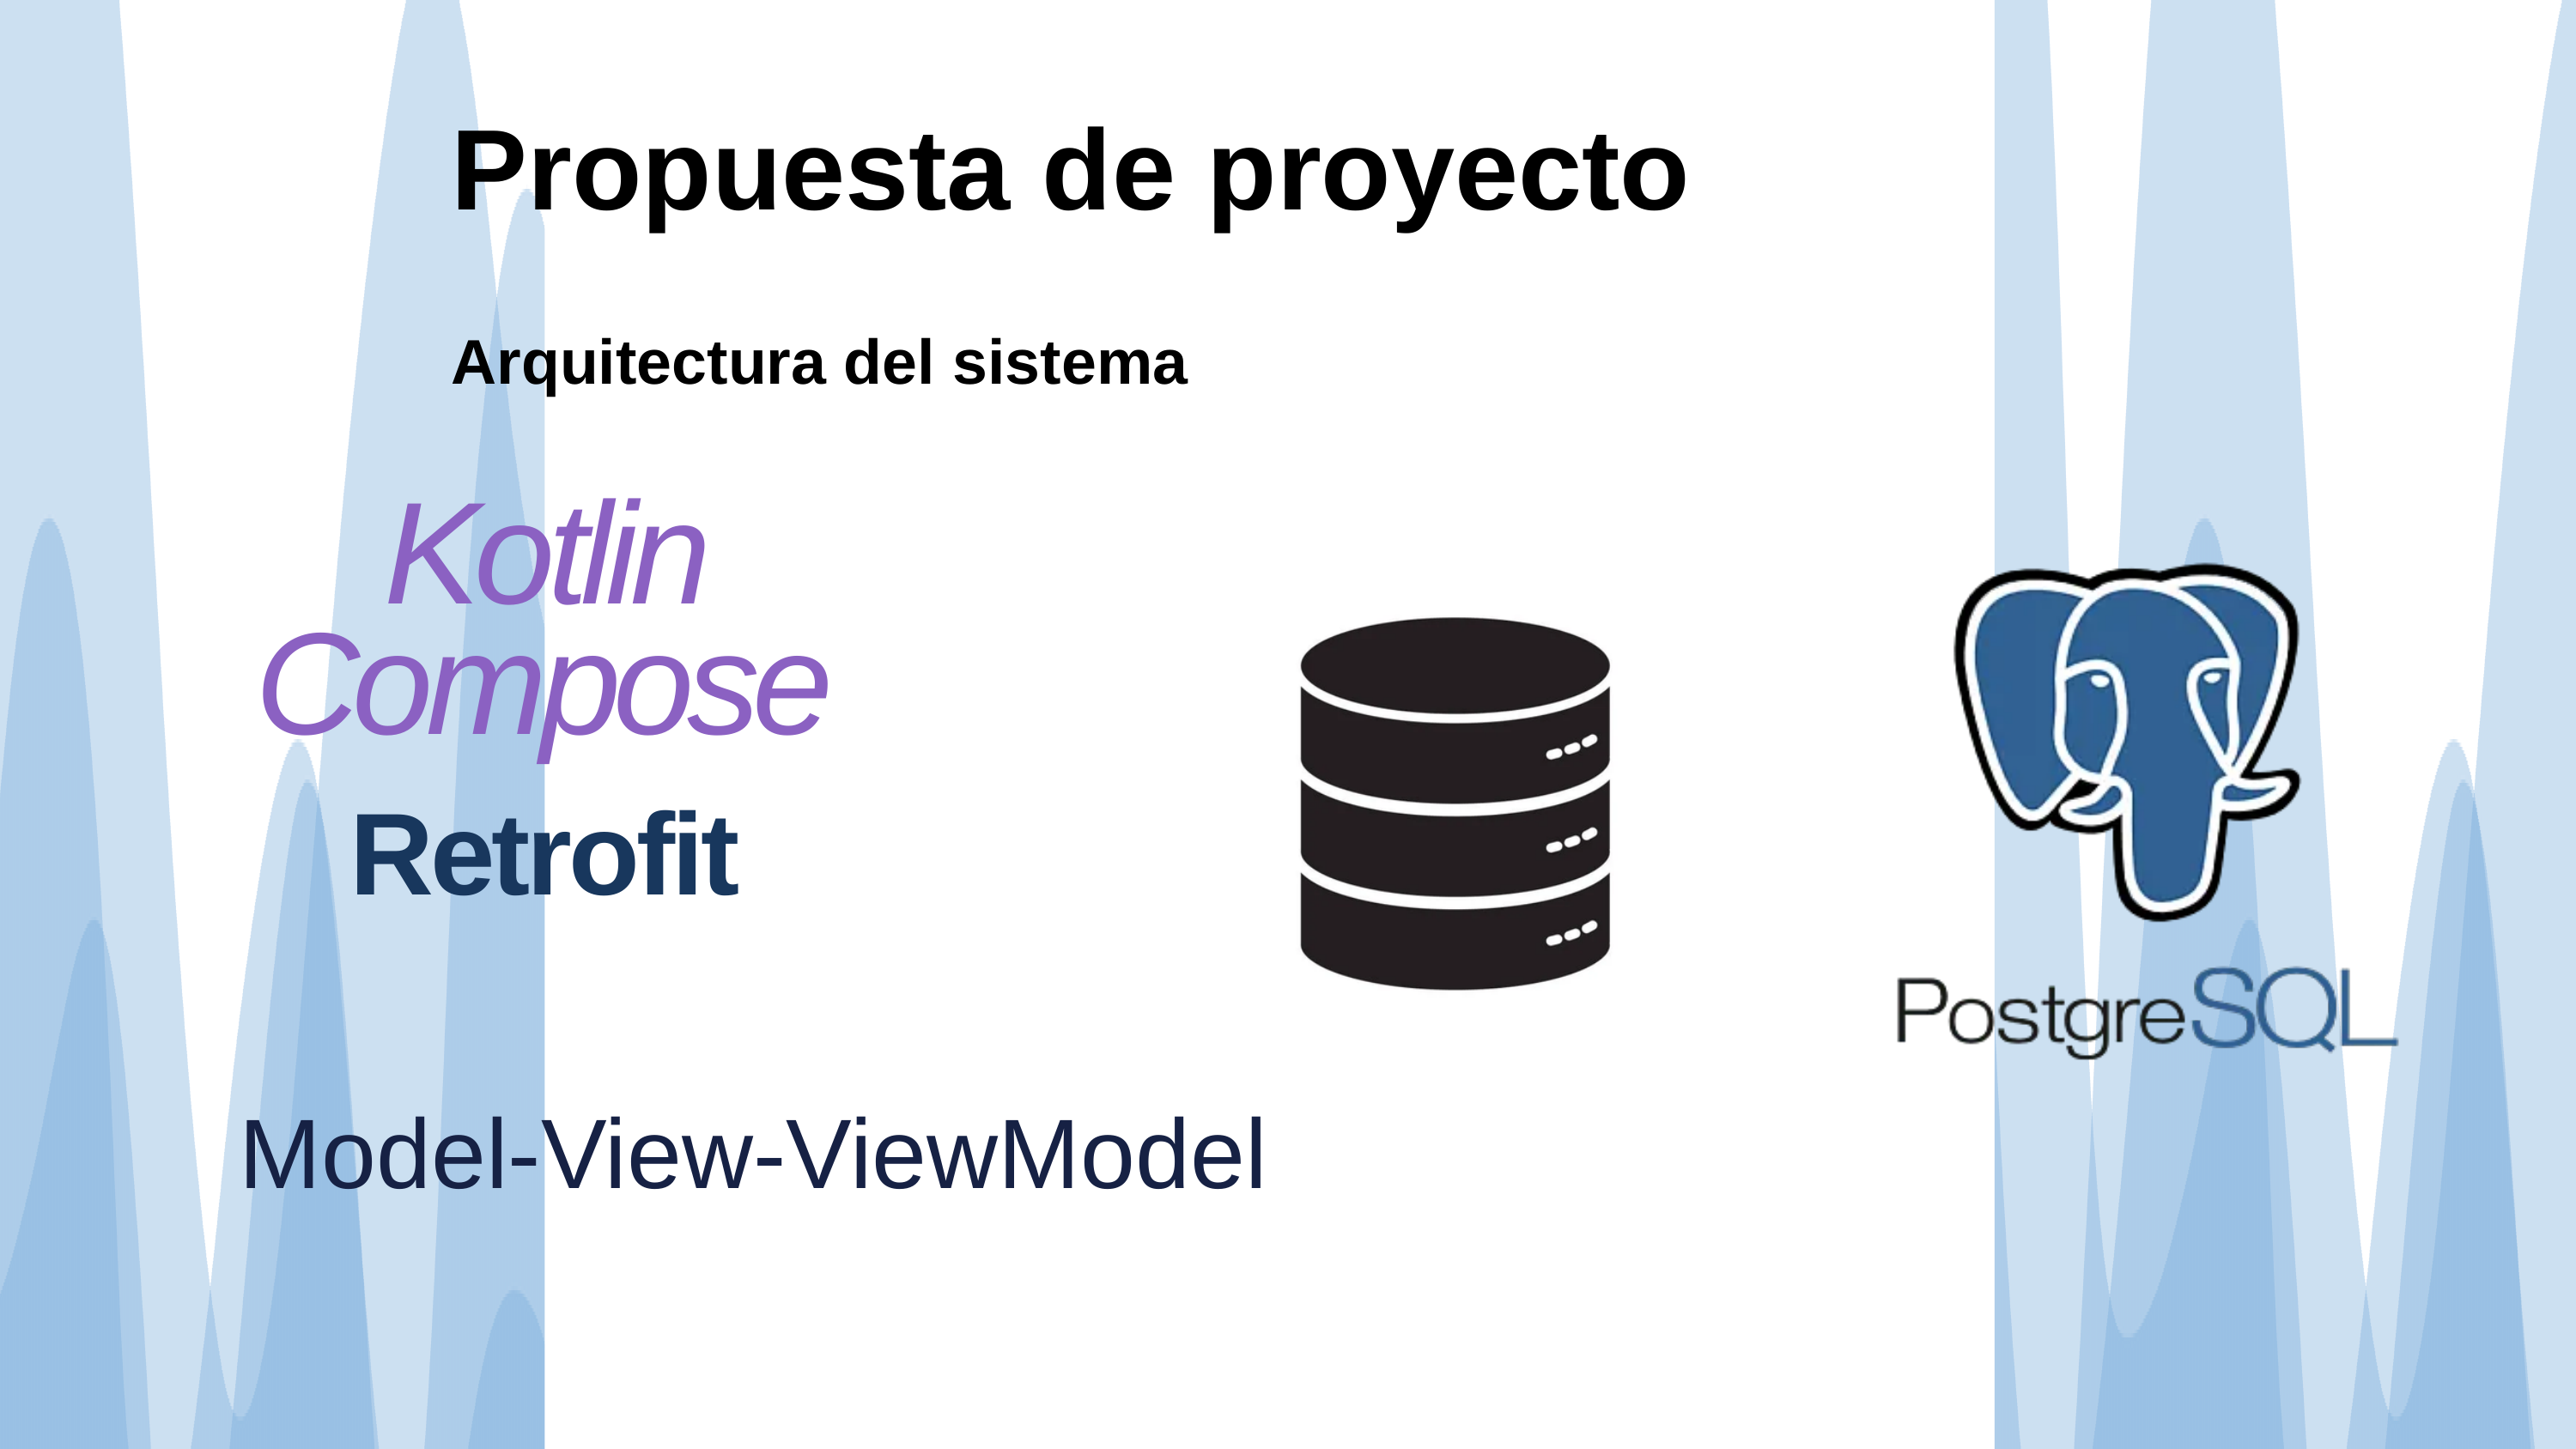

Propuesta de proyecto
Arquitectura del sistema
Kotlin Compose

Retrofit
Model-View-ViewModel